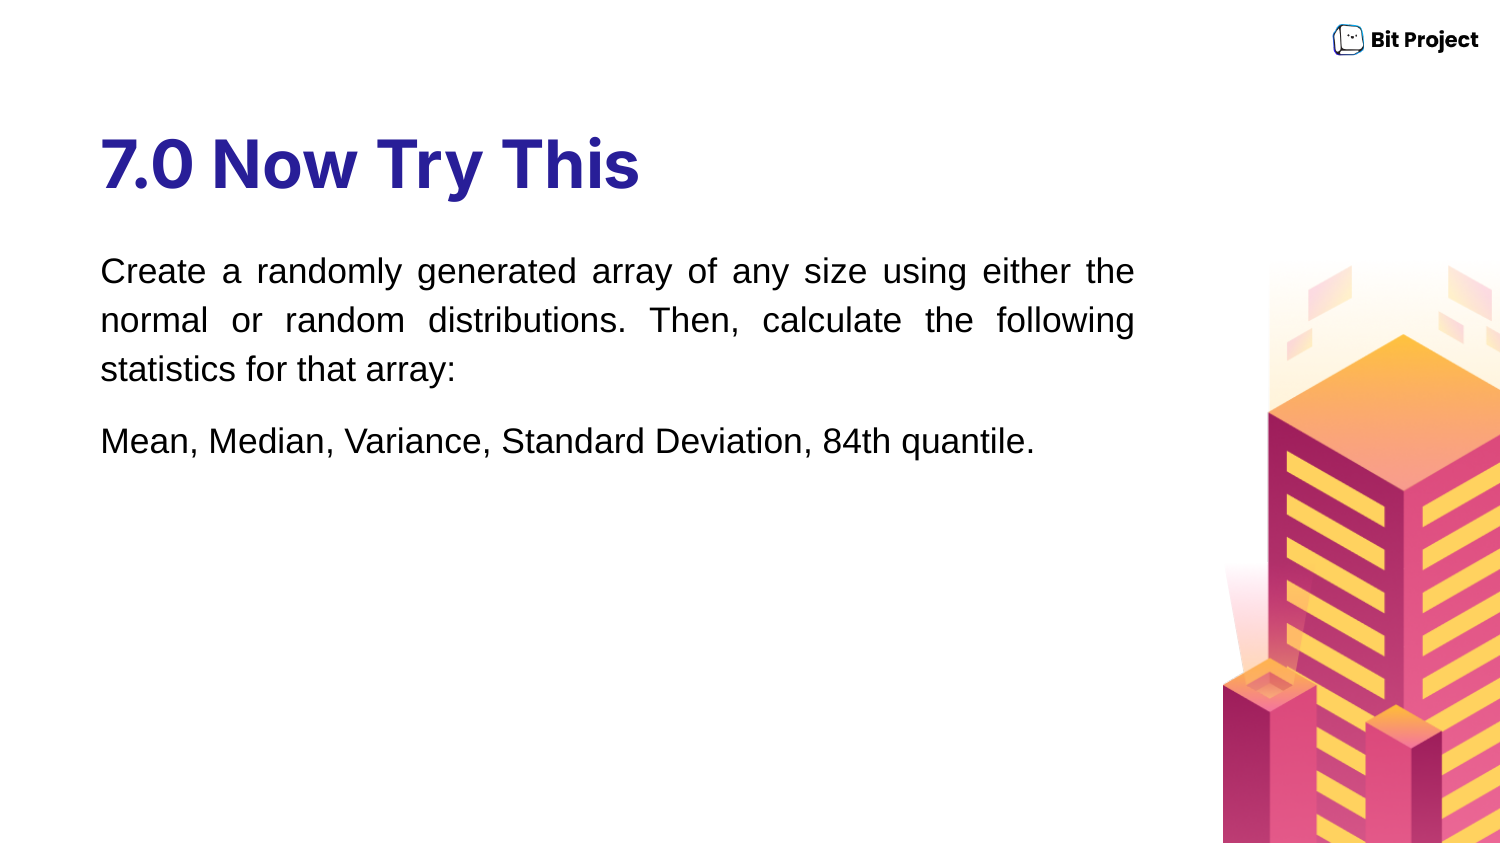

# 7.0 Now Try This
Create a randomly generated array of any size using either the normal or random distributions. Then, calculate the following statistics for that array:
Mean, Median, Variance, Standard Deviation, 84th quantile.